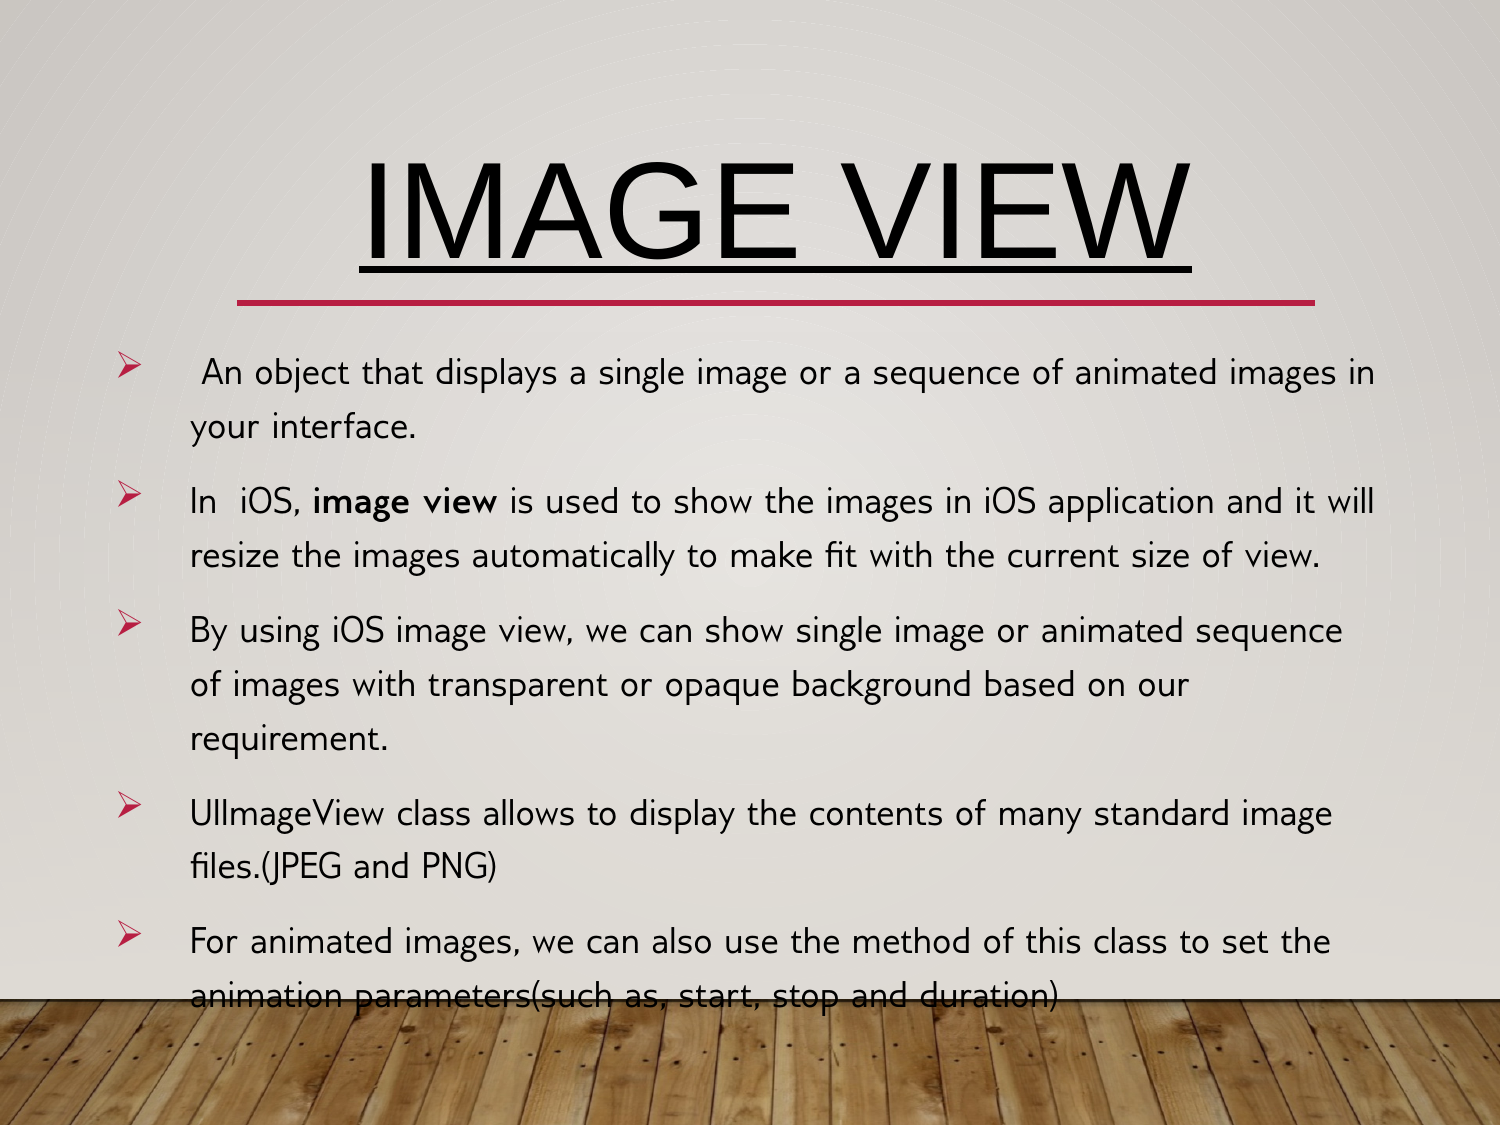

# IMAGE VIEW
 An object that displays a single image or a sequence of animated images in your interface.
In  iOS, image view is used to show the images in iOS application and it will resize the images automatically to make fit with the current size of view.
By using iOS image view, we can show single image or animated sequence of images with transparent or opaque background based on our requirement.
UIImageView class allows to display the contents of many standard image files.(JPEG and PNG)
For animated images, we can also use the method of this class to set the animation parameters(such as, start, stop and duration)